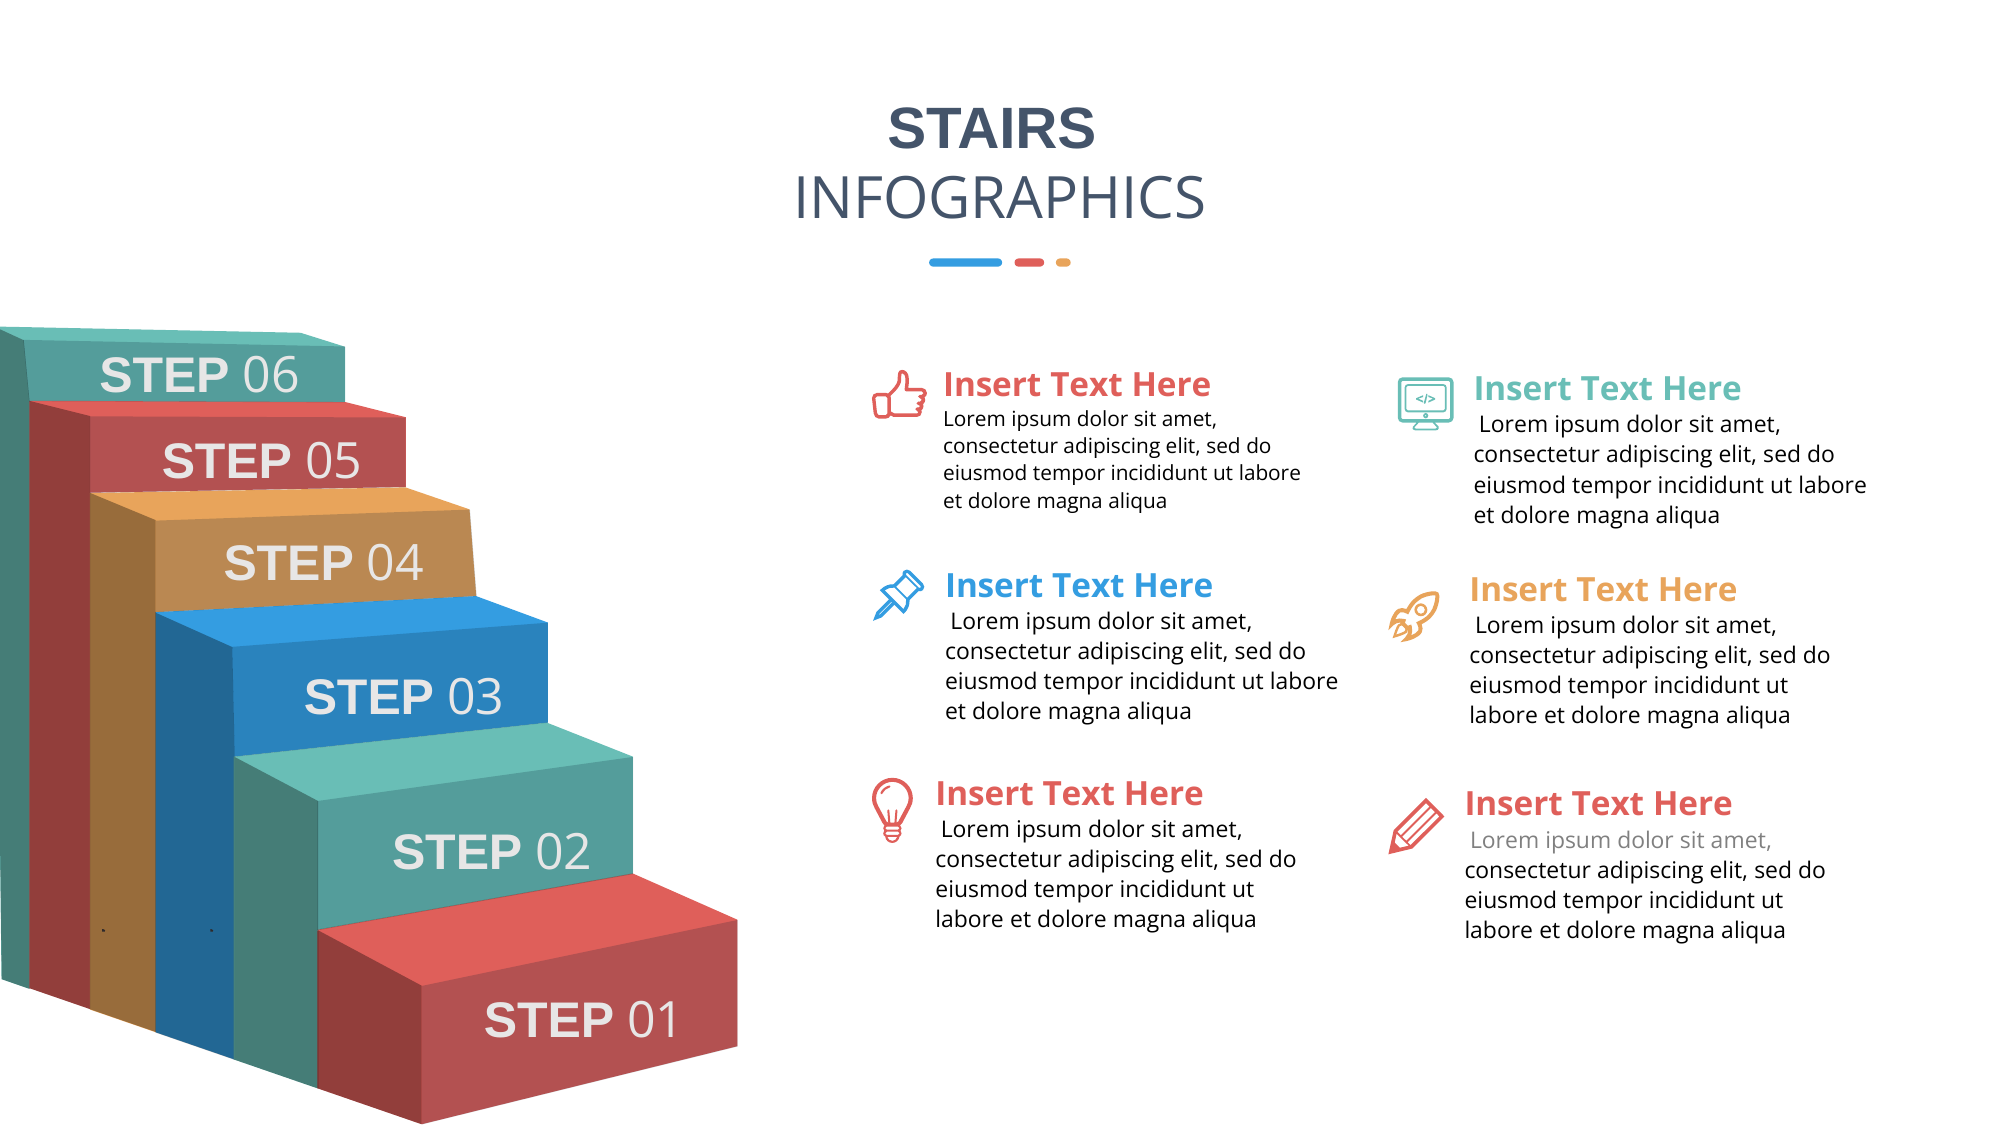

STAIRS
INFOGRAPHICS

STEP 06
Insert Text Here
Lorem ipsum dolor sit amet, consectetur adipiscing elit, sed do eiusmod tempor incididunt ut labore et dolore magna aliqua

Insert Text Here
 Lorem ipsum dolor sit amet, consectetur adipiscing elit, sed do eiusmod tempor incididunt ut labore et dolore magna aliqua

STEP 05
STEP 04
Insert Text Here
 Lorem ipsum dolor sit amet, consectetur adipiscing elit, sed do eiusmod tempor incididunt ut labore et dolore magna aliqua

Insert Text Here
 Lorem ipsum dolor sit amet, consectetur adipiscing elit, sed do eiusmod tempor incididunt ut labore et dolore magna aliqua

STEP 03
Insert Text Here
 Lorem ipsum dolor sit amet, consectetur adipiscing elit, sed do eiusmod tempor incididunt ut labore et dolore magna aliqua

Insert Text Here
 Lorem ipsum dolor sit amet, consectetur adipiscing elit, sed do eiusmod tempor incididunt ut labore et dolore magna aliqua

STEP 02
STEP 01